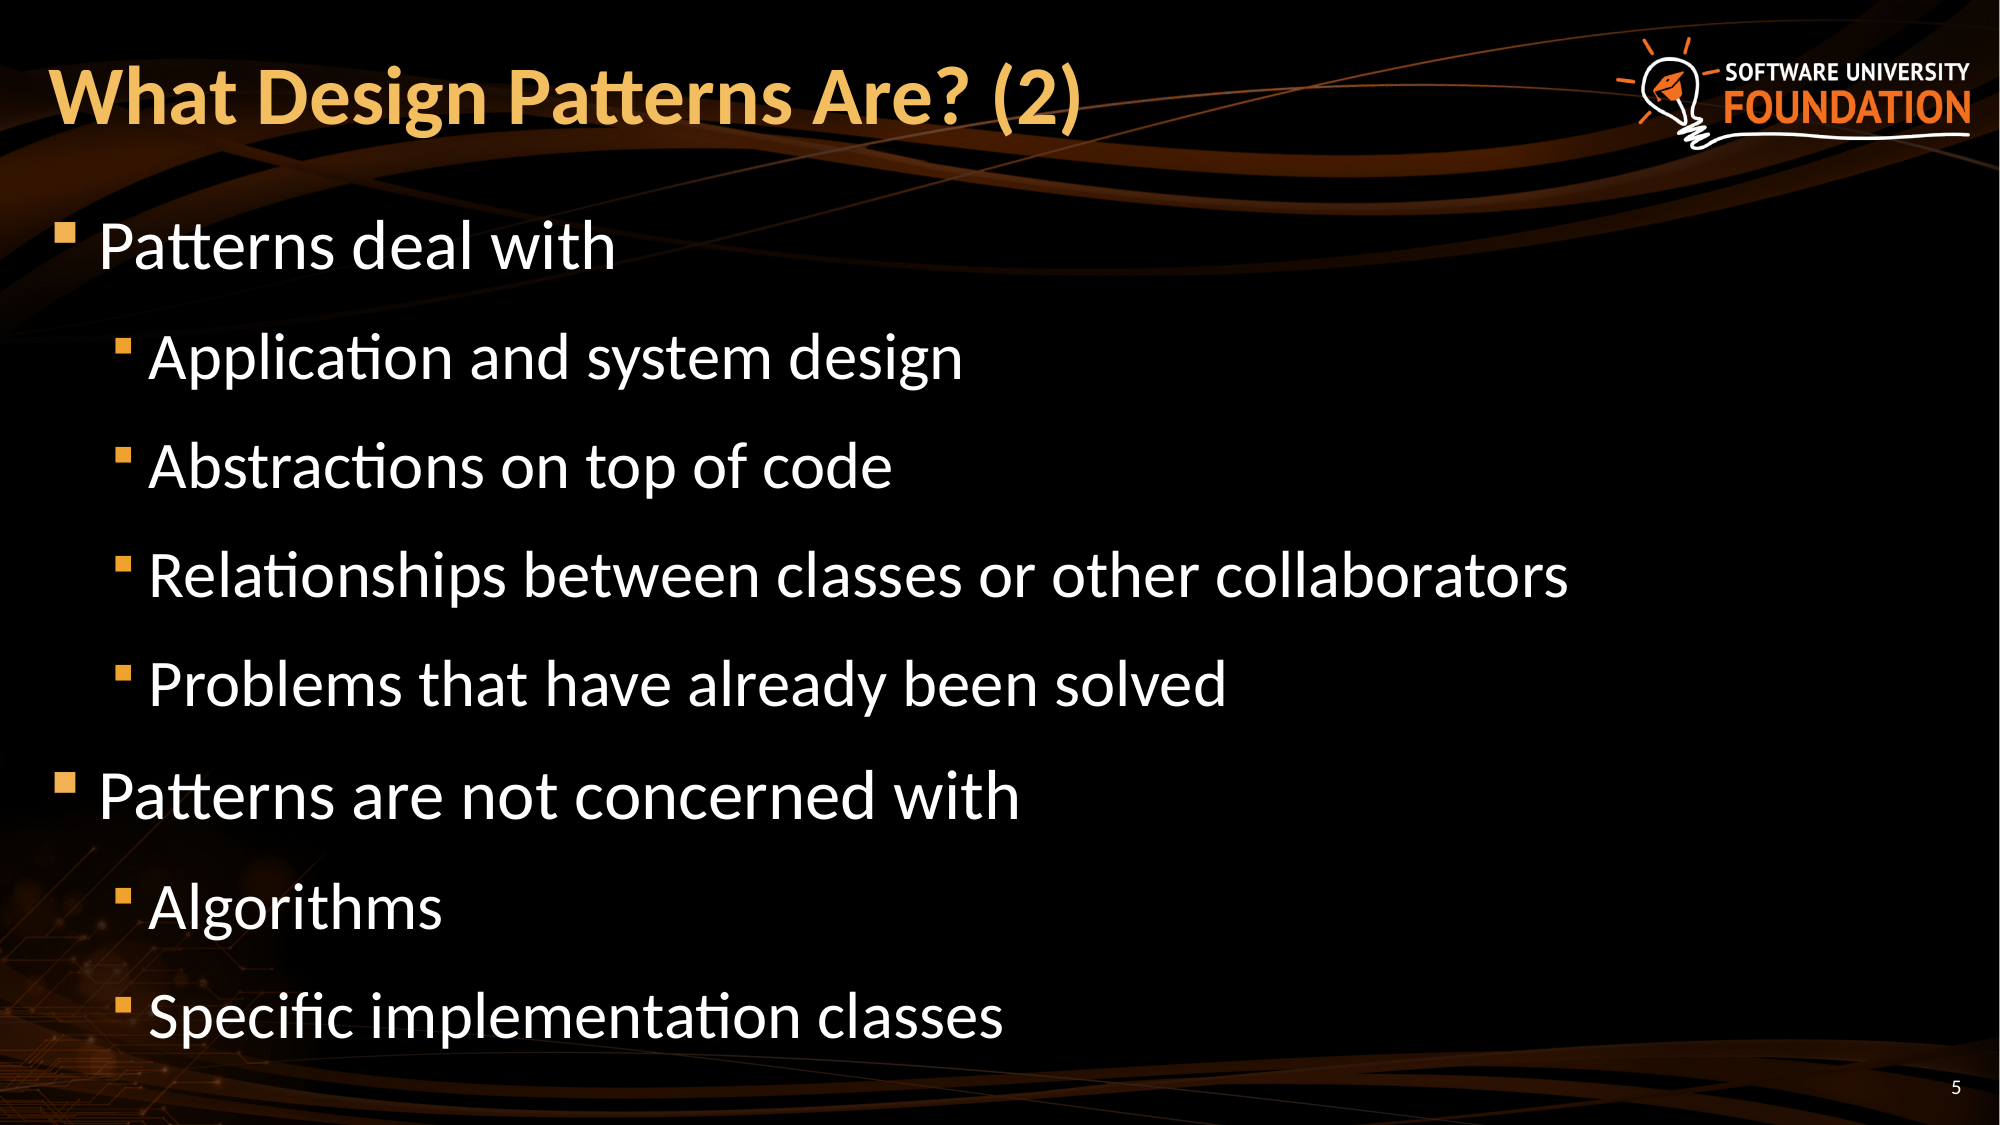

# What Design Patterns Are? (2)
Patterns deal with
Application and system design
Abstractions on top of code
Relationships between classes or other collaborators
Problems that have already been solved
Patterns are not concerned with
Algorithms
Specific implementation classes
5